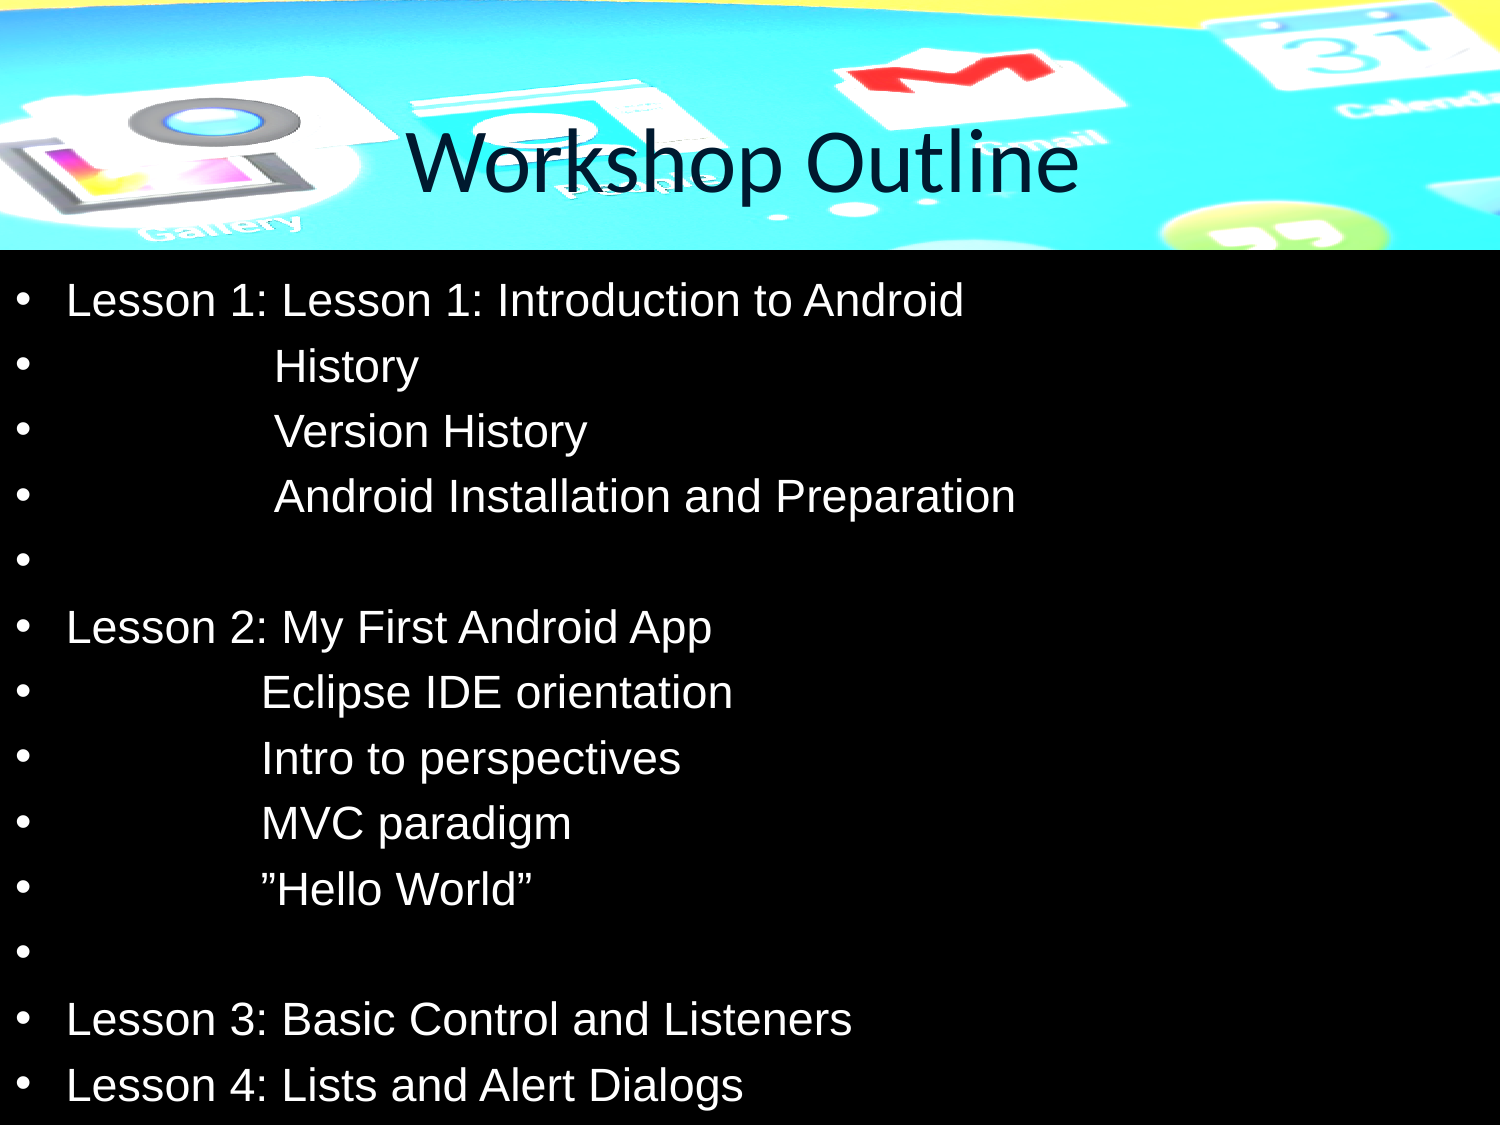

# Workshop Outline
Lesson 1: Lesson 1: Introduction to Android
                History
                Version History
                Android Installation and Preparation

Lesson 2: My First Android App
               Eclipse IDE orientation
               Intro to perspectives
               MVC paradigm
               ”Hello World”

Lesson 3: Basic Control and Listeners
Lesson 4: Lists and Alert Dialogs